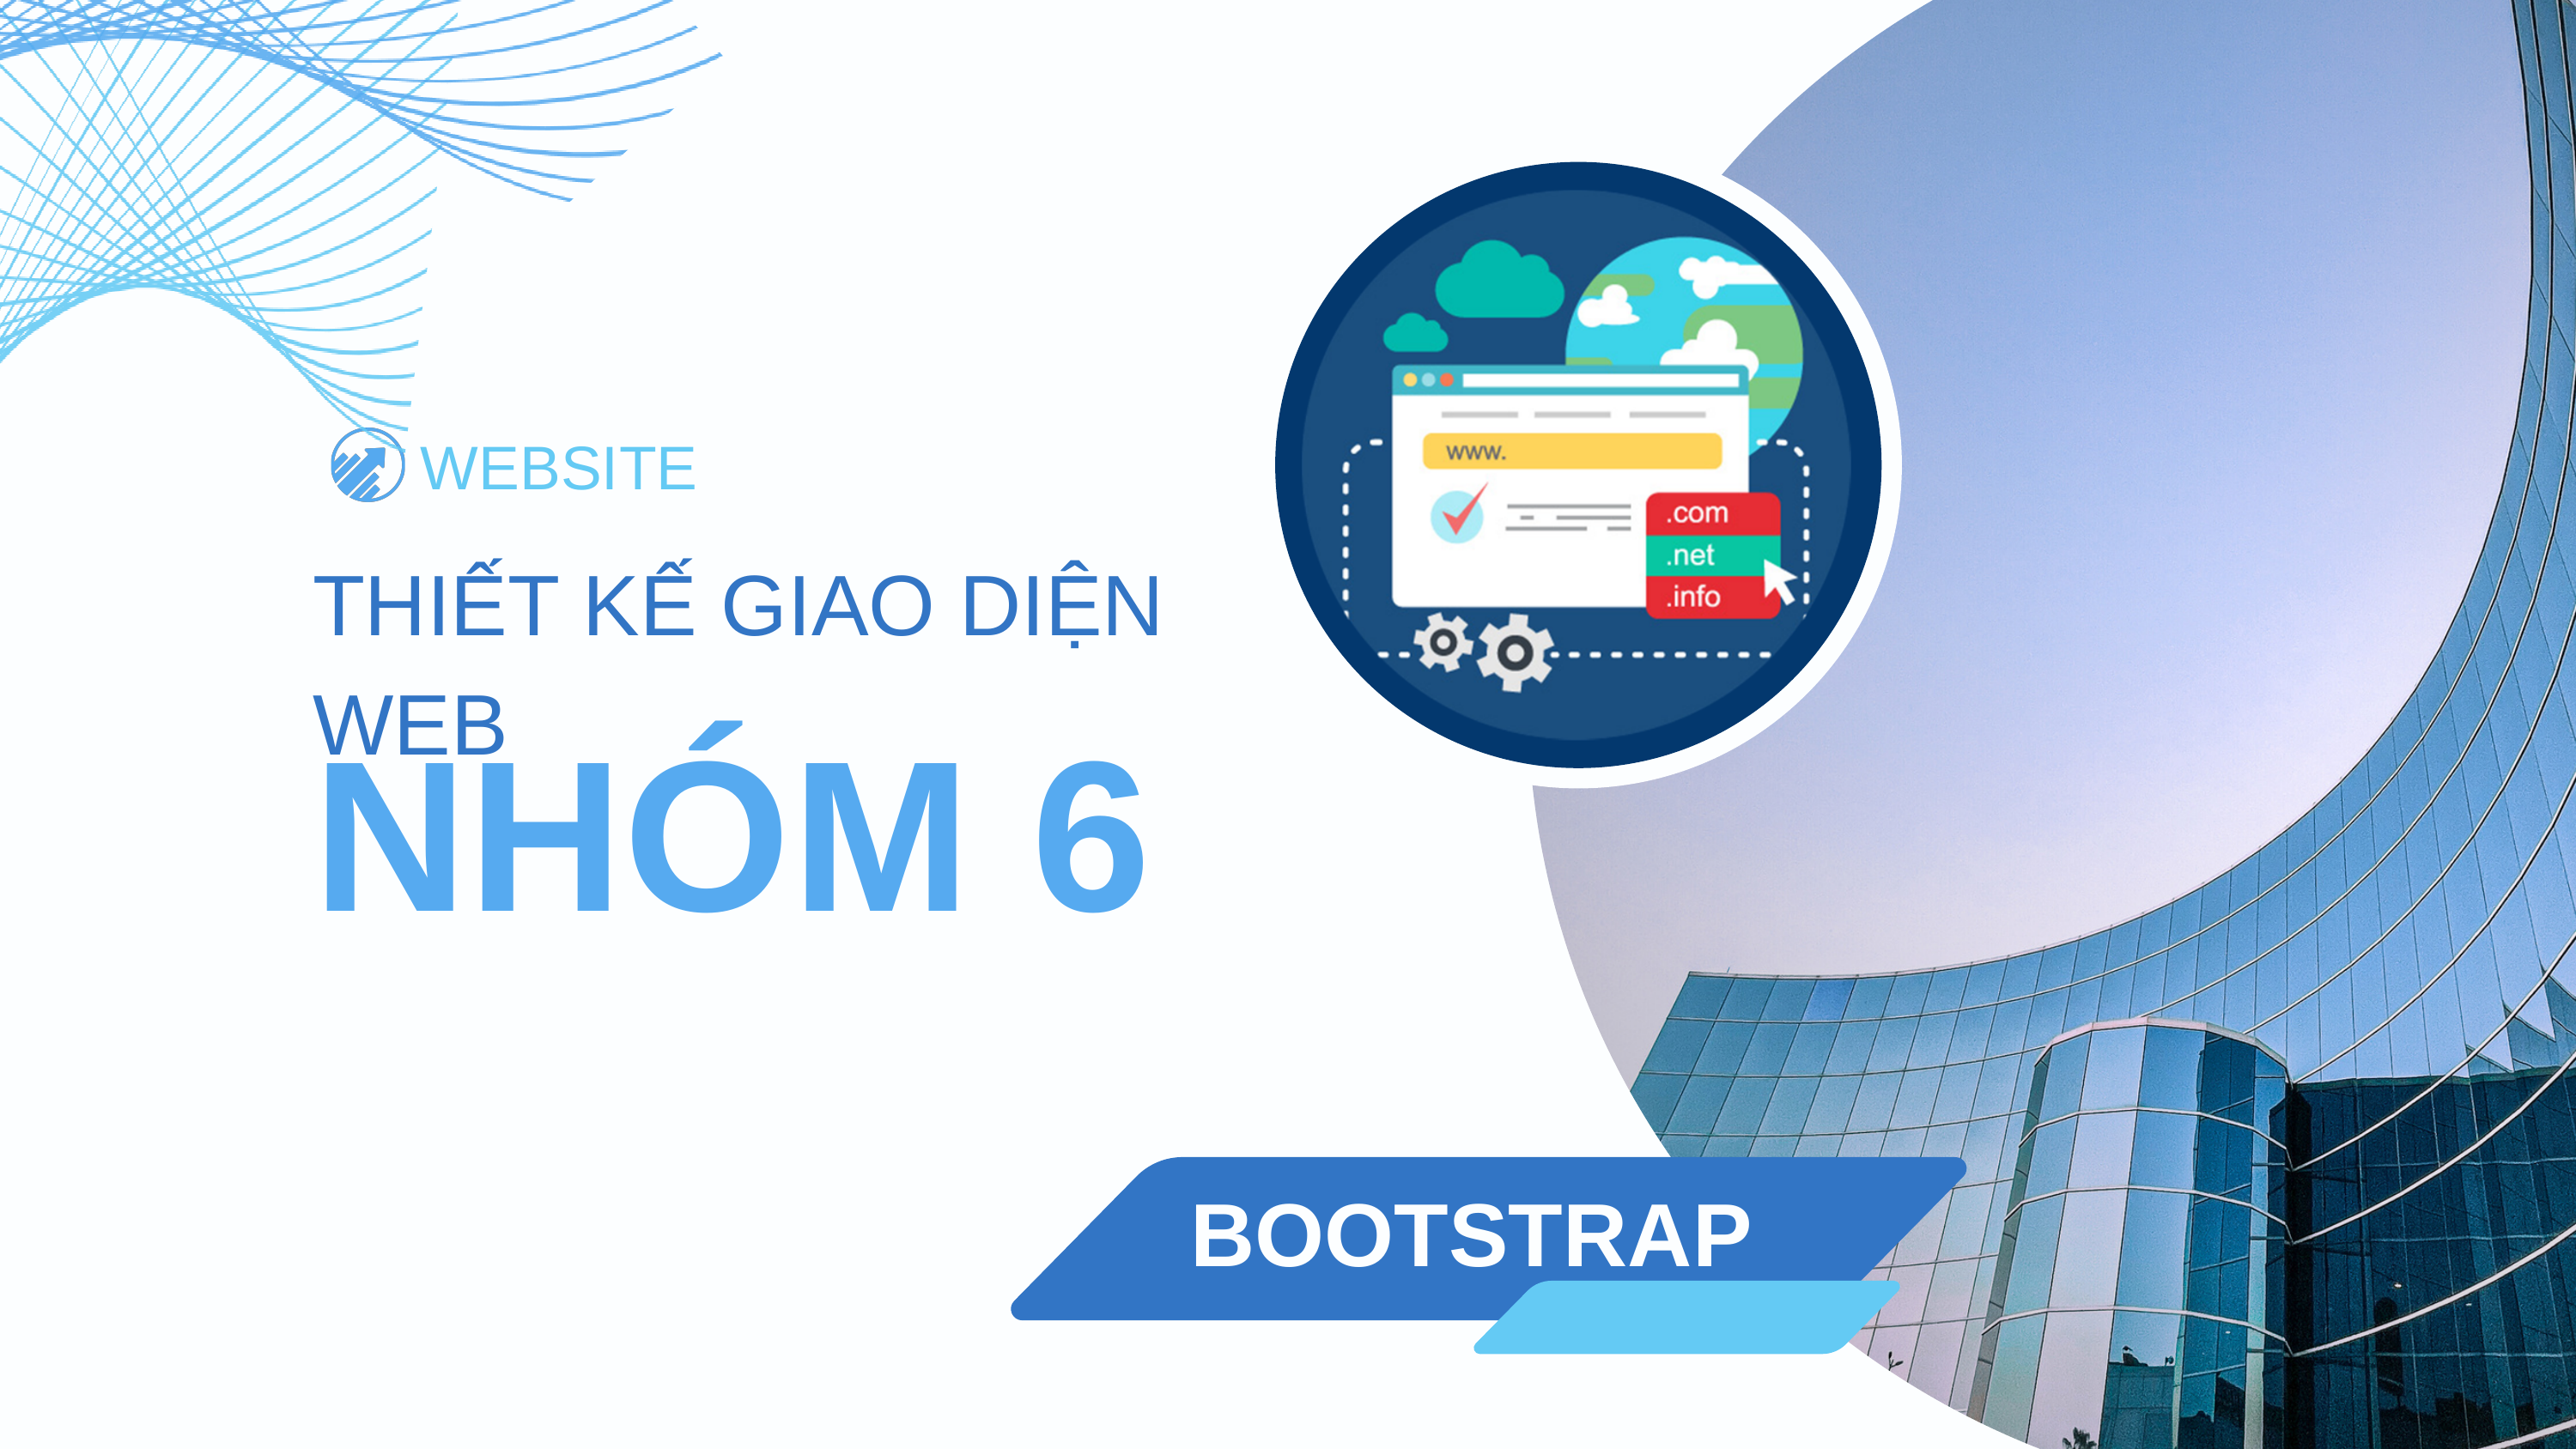

WEBSITE
THIẾT KẾ GIAO DIỆN WEB
NHÓM 6

BOOTSTRAP